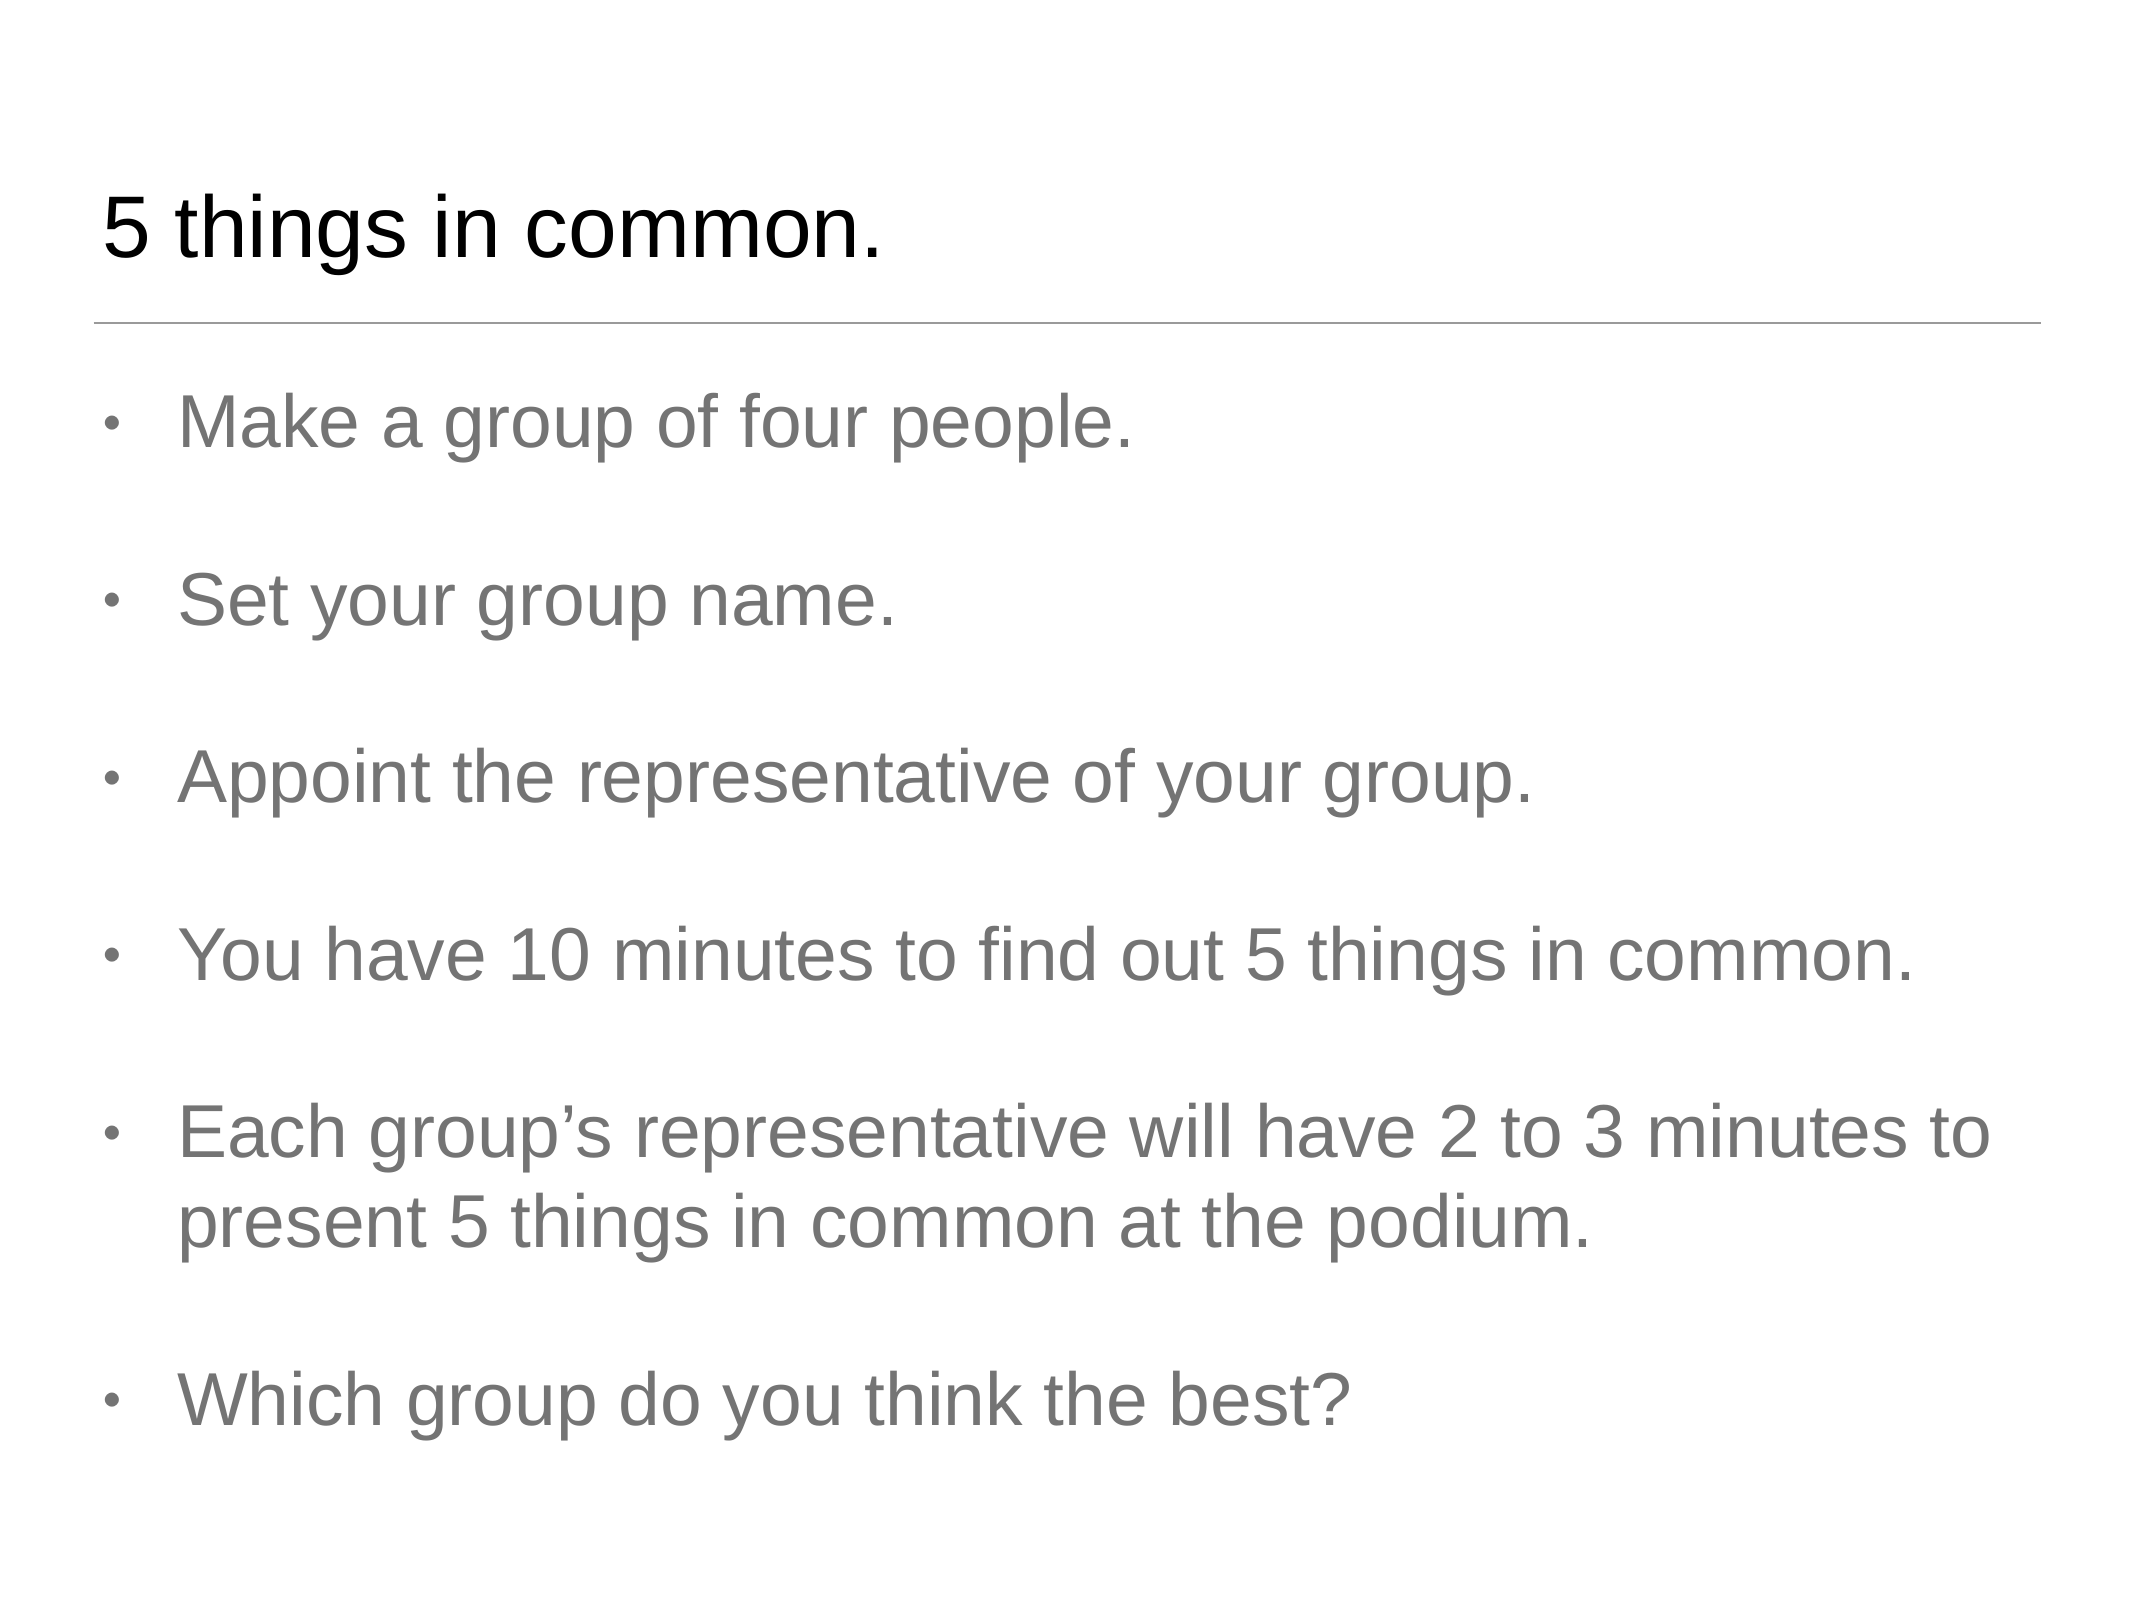

# 5 things in common.
Make a group of four people.
Set your group name.
Appoint the representative of your group.
You have 10 minutes to find out 5 things in common.
Each group’s representative will have 2 to 3 minutes to present 5 things in common at the podium.
Which group do you think the best?